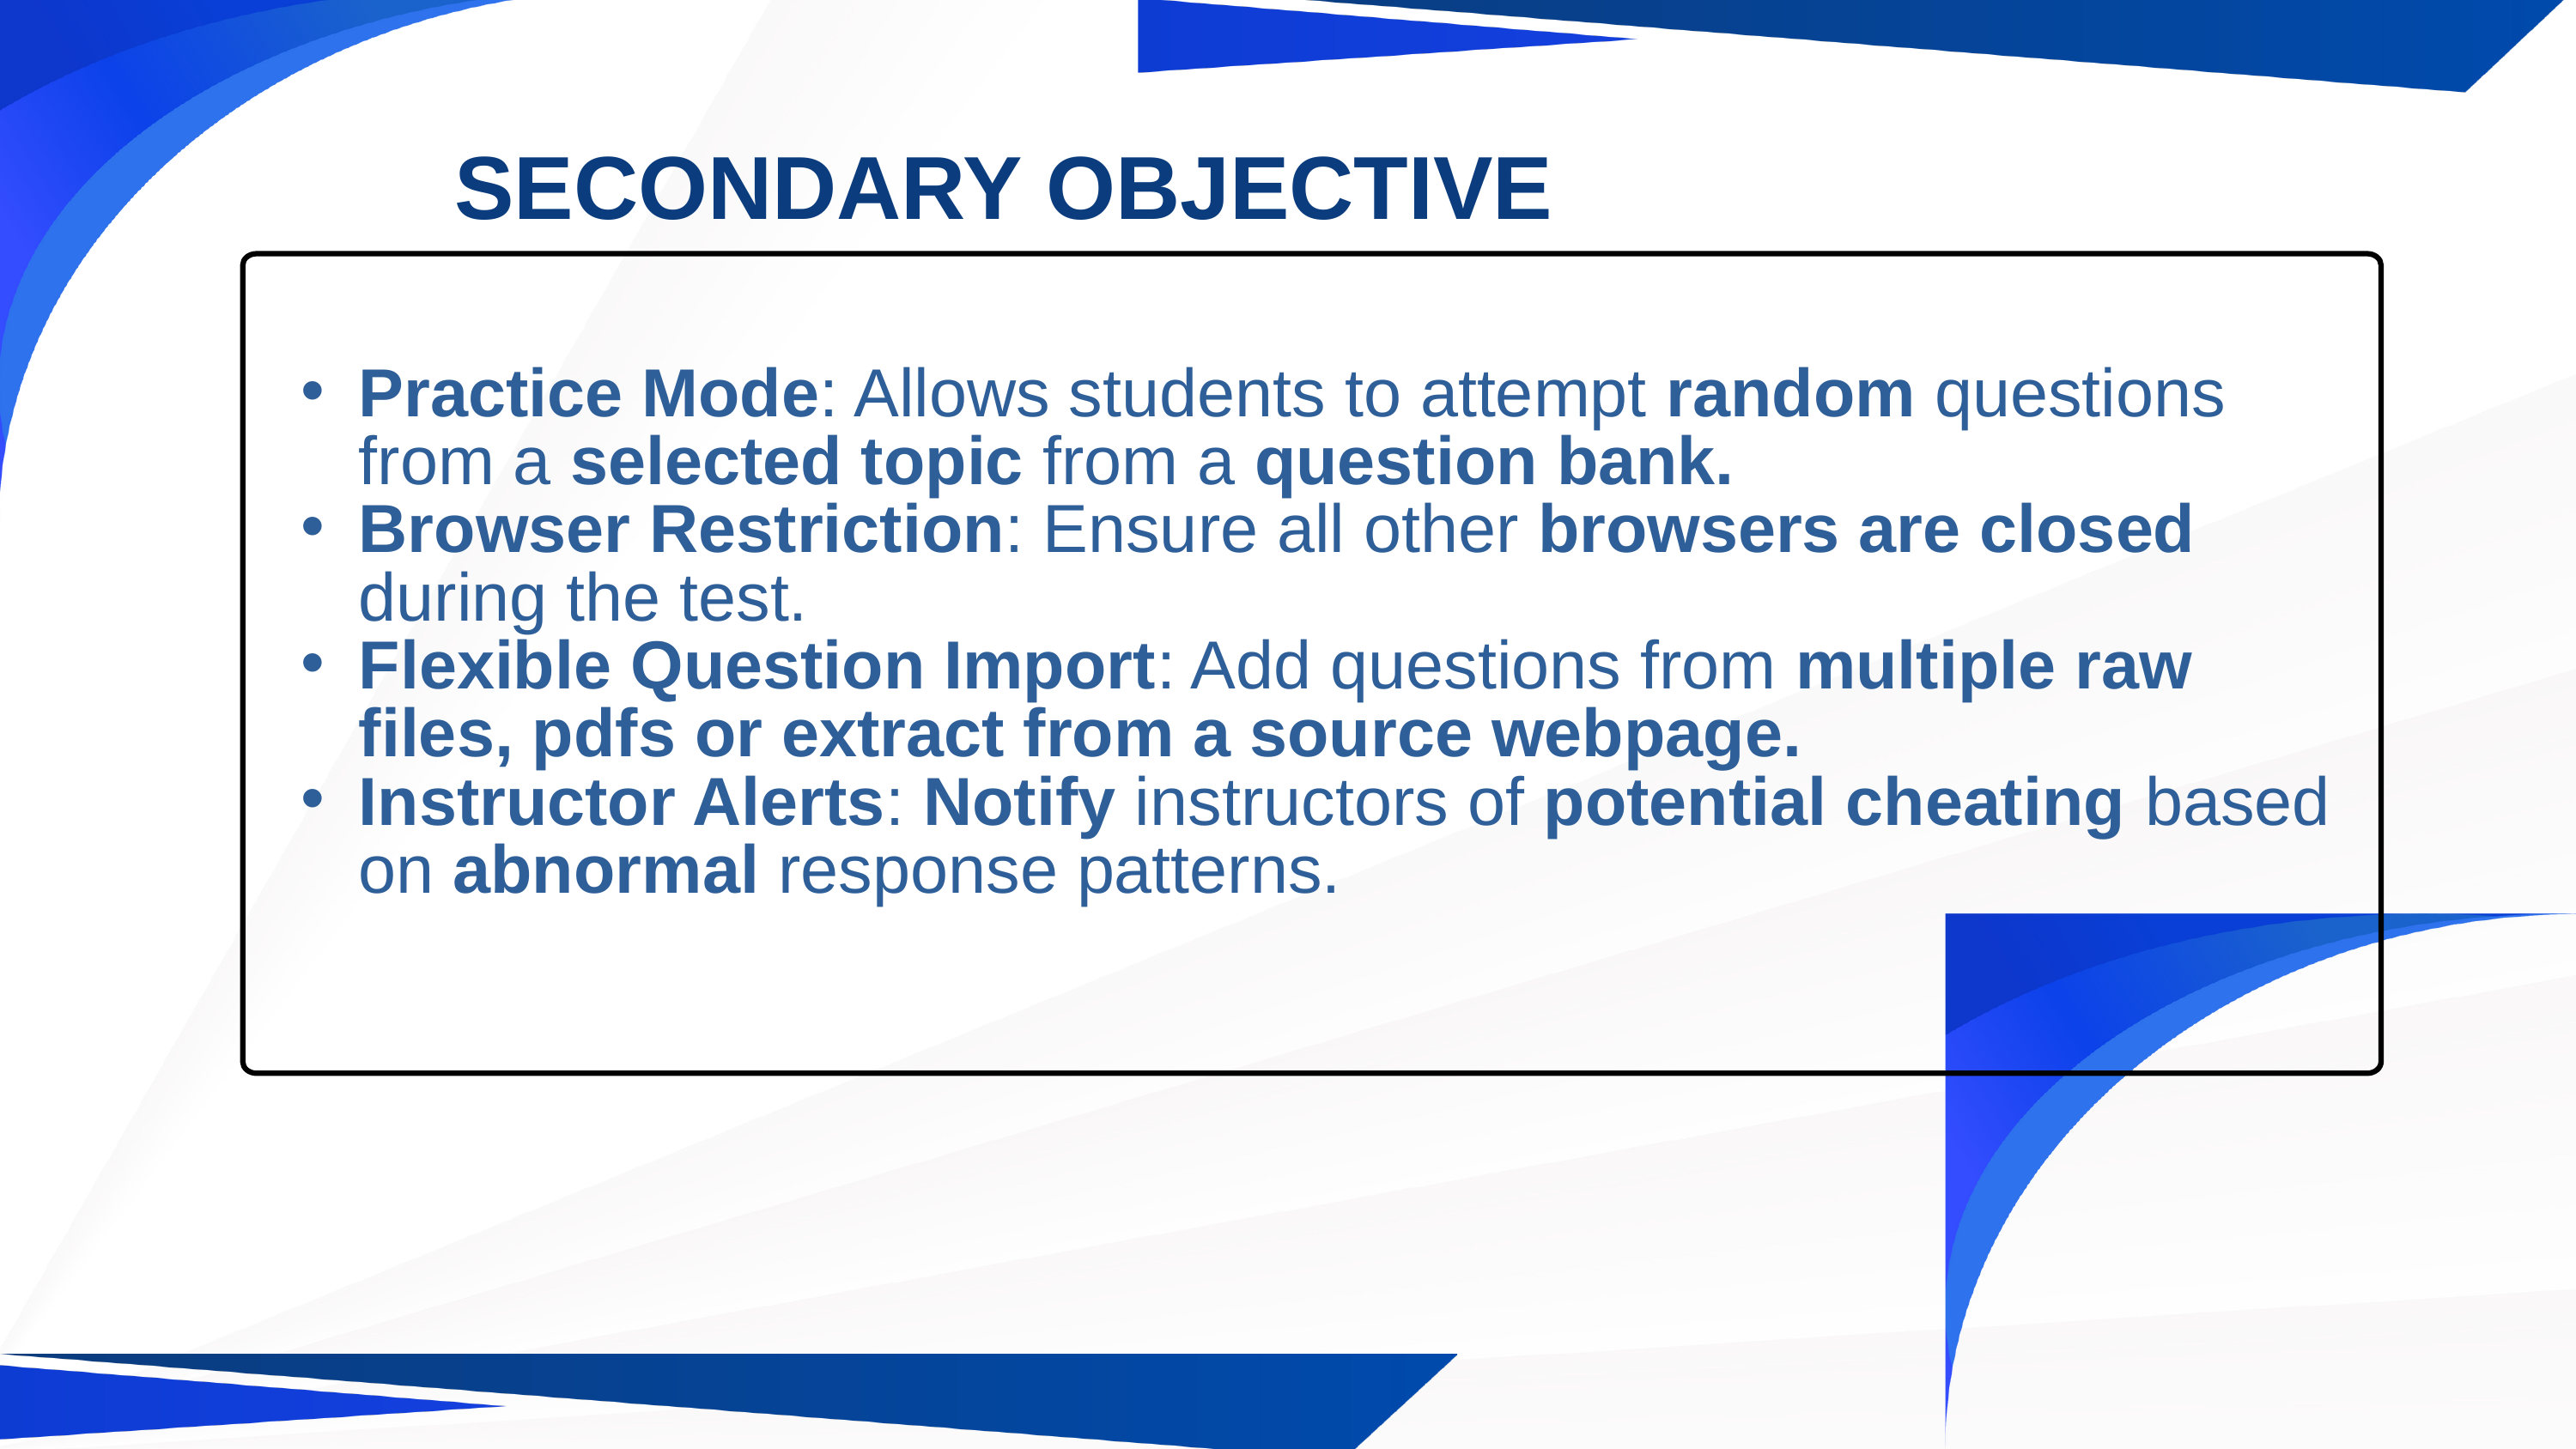

SECONDARY OBJECTIVE

Practice Mode: Allows students to attempt random questions from a selected topic from a question bank.
Browser Restriction: Ensure all other browsers are closed during the test.
Flexible Question Import: Add questions from multiple raw files, pdfs or extract from a source webpage.
Instructor Alerts: Notify instructors of potential cheating based on abnormal response patterns.